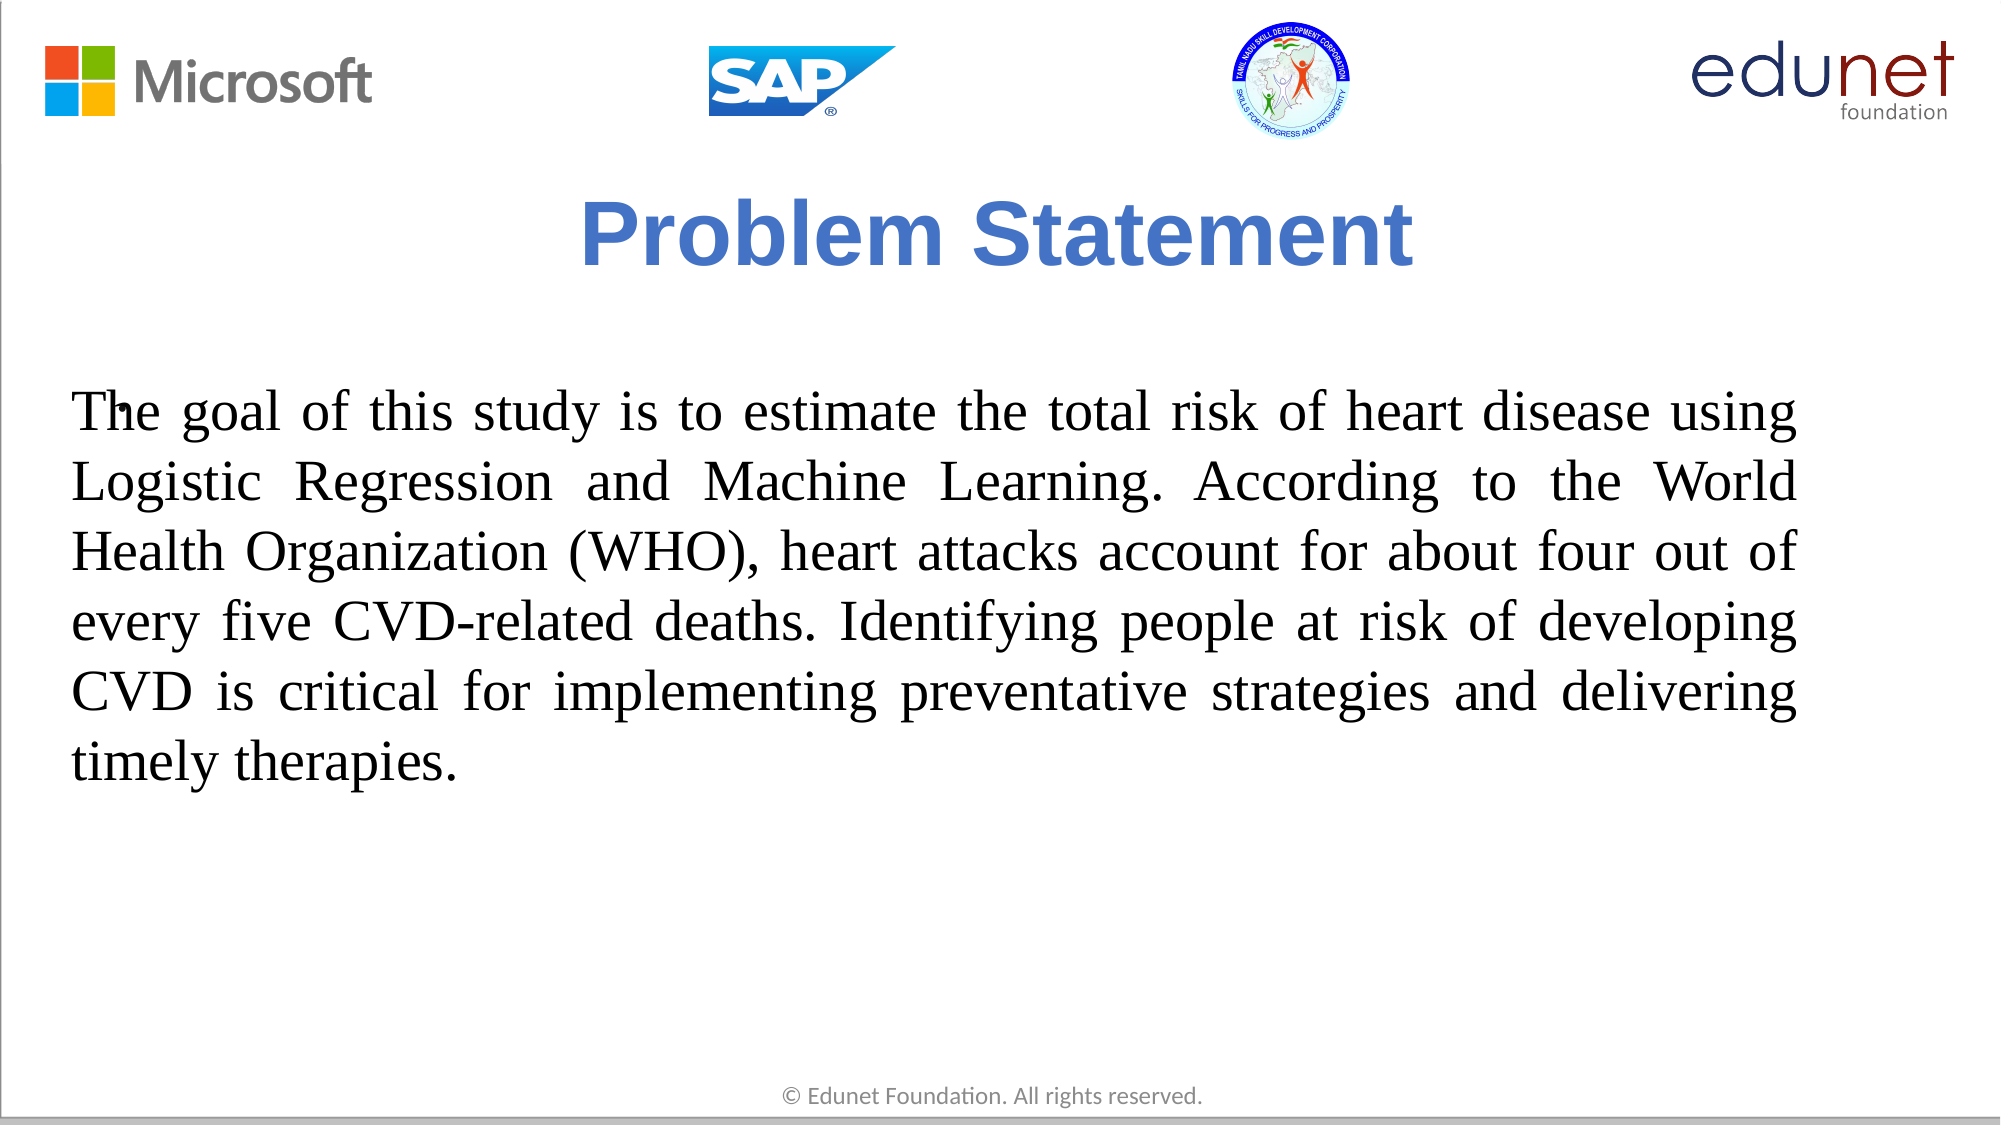

# Problem Statement
.
The goal of this study is to estimate the total risk of heart disease using Logistic Regression and Machine Learning. According to the World Health Organization (WHO), heart attacks account for about four out of every five CVD-related deaths. Identifying people at risk of developing CVD is critical for implementing preventative strategies and delivering timely therapies.
© Edunet Foundation. All rights reserved.